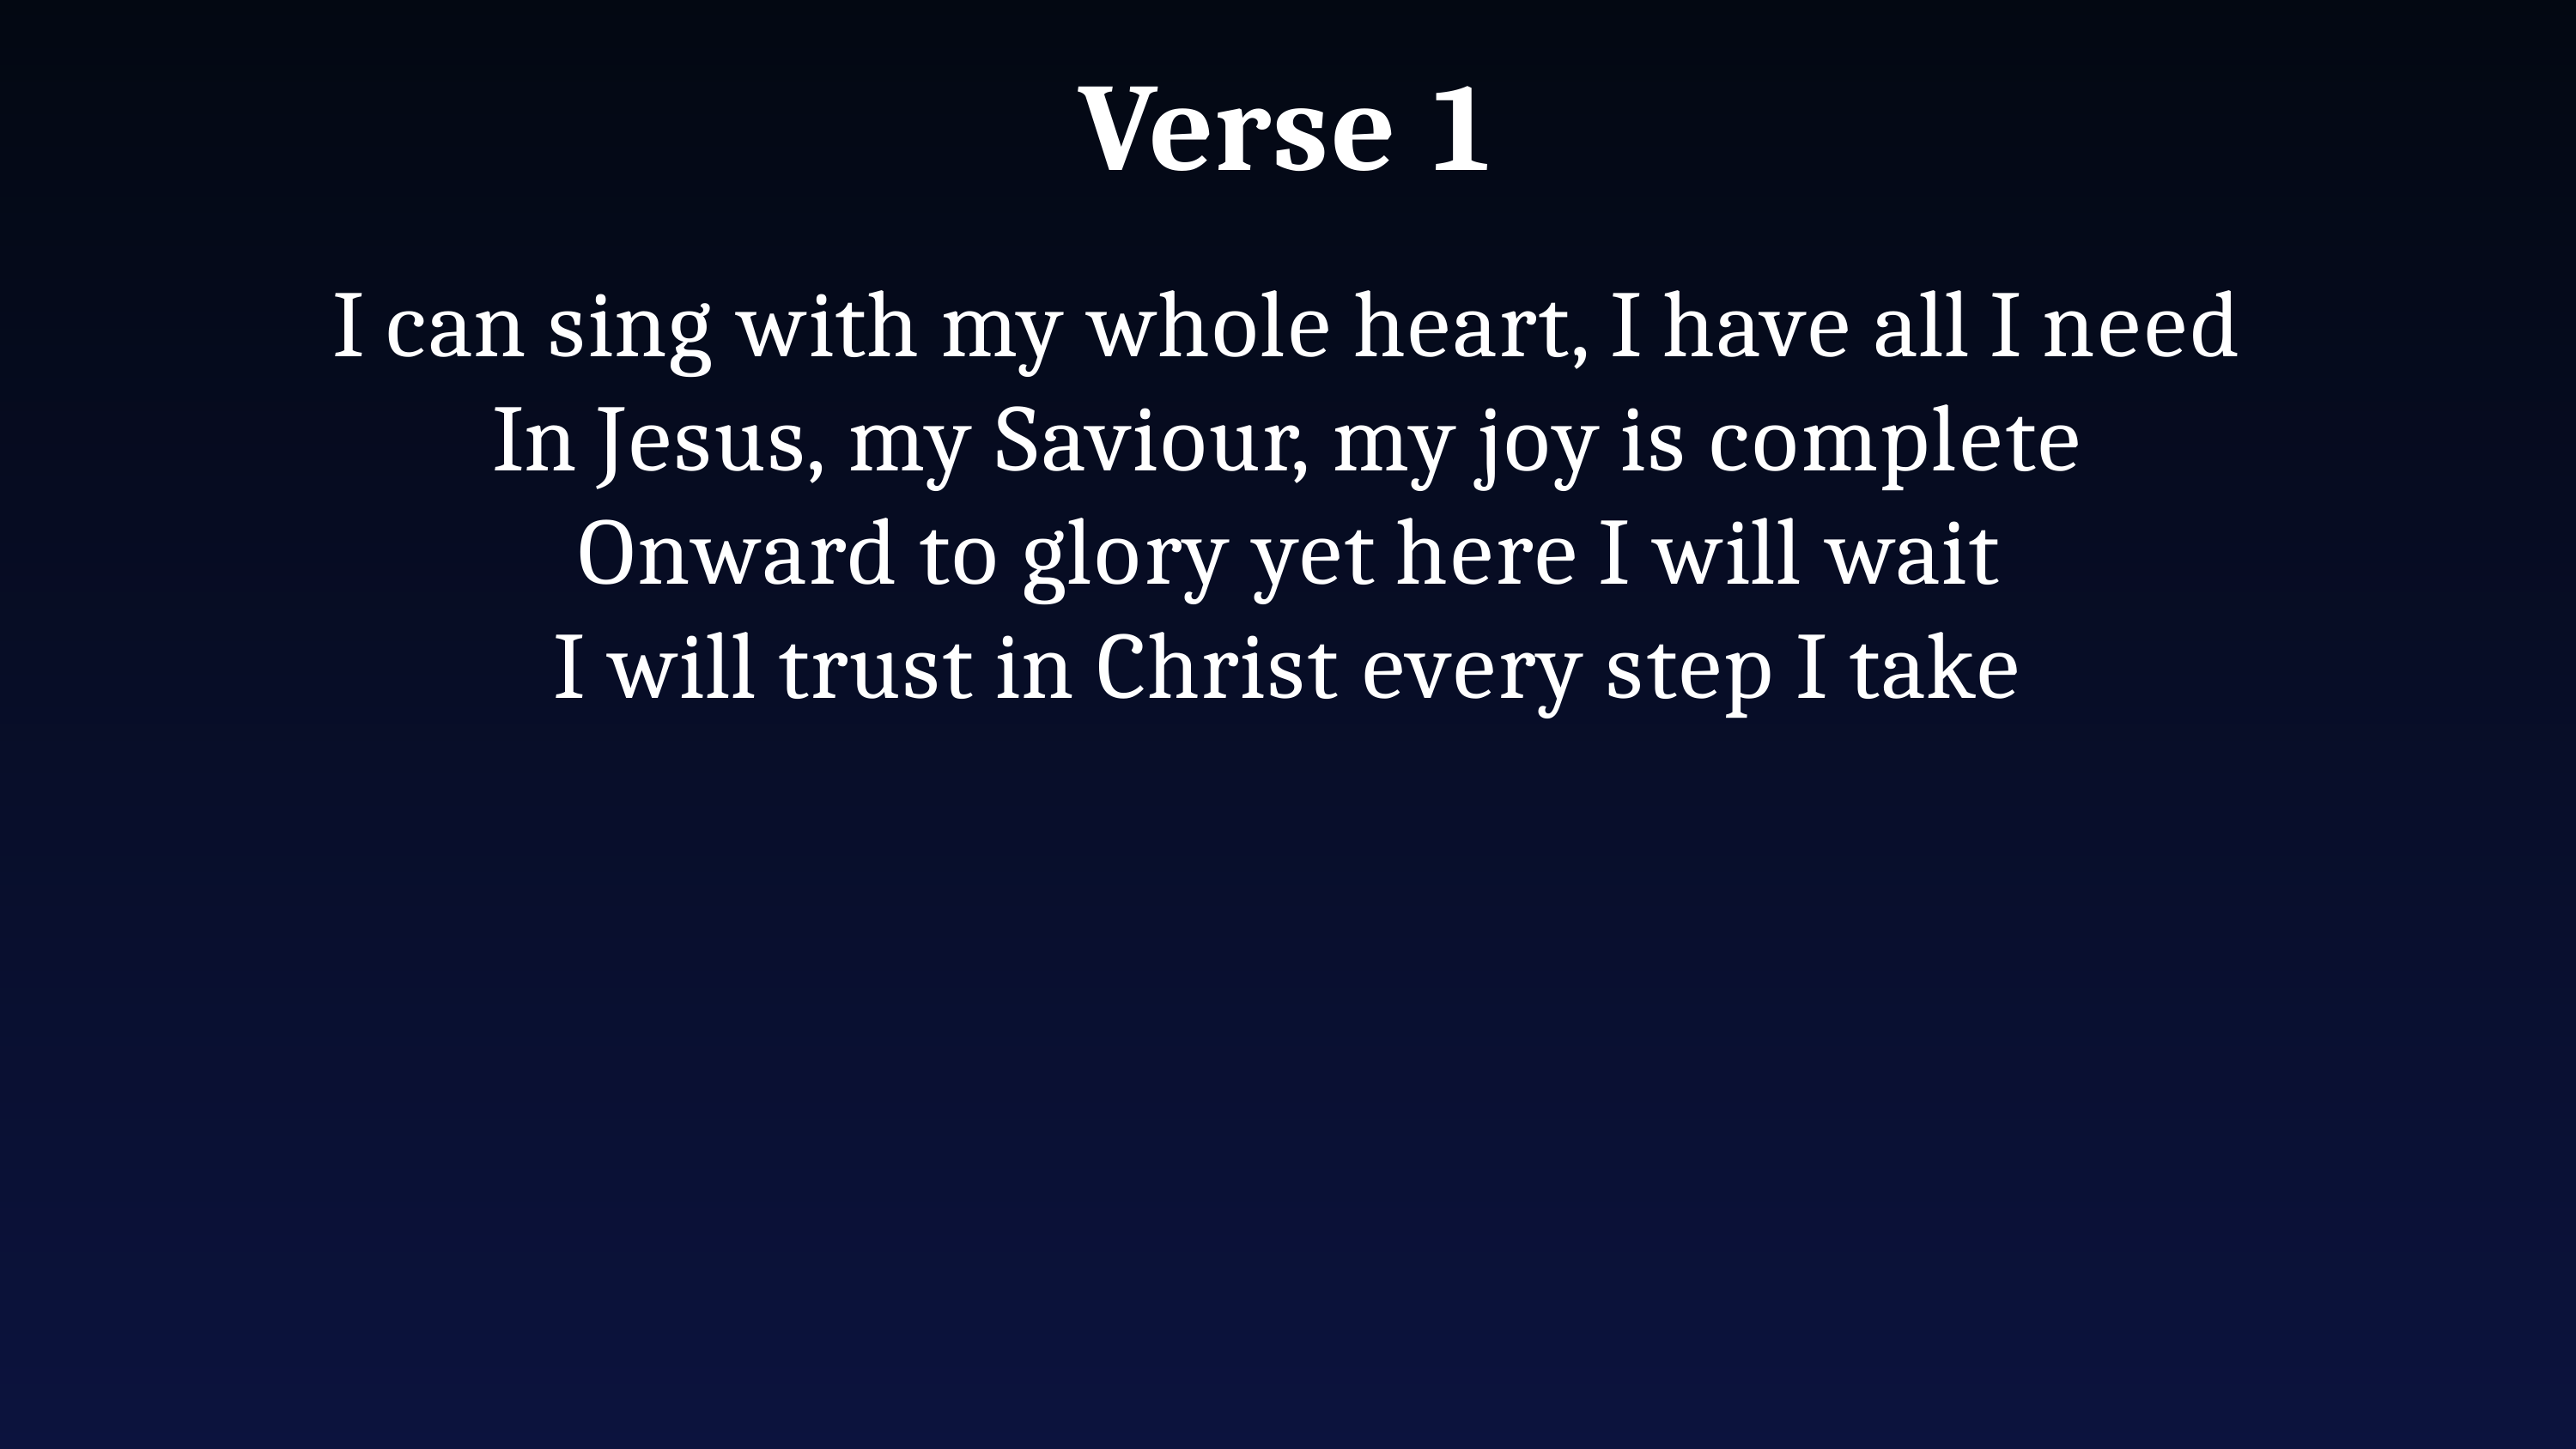

Verse 1
I can sing with my whole heart, I have all I need
In Jesus, my Saviour, my joy is complete
Onward to glory yet here I will wait
I will trust in Christ every step I take